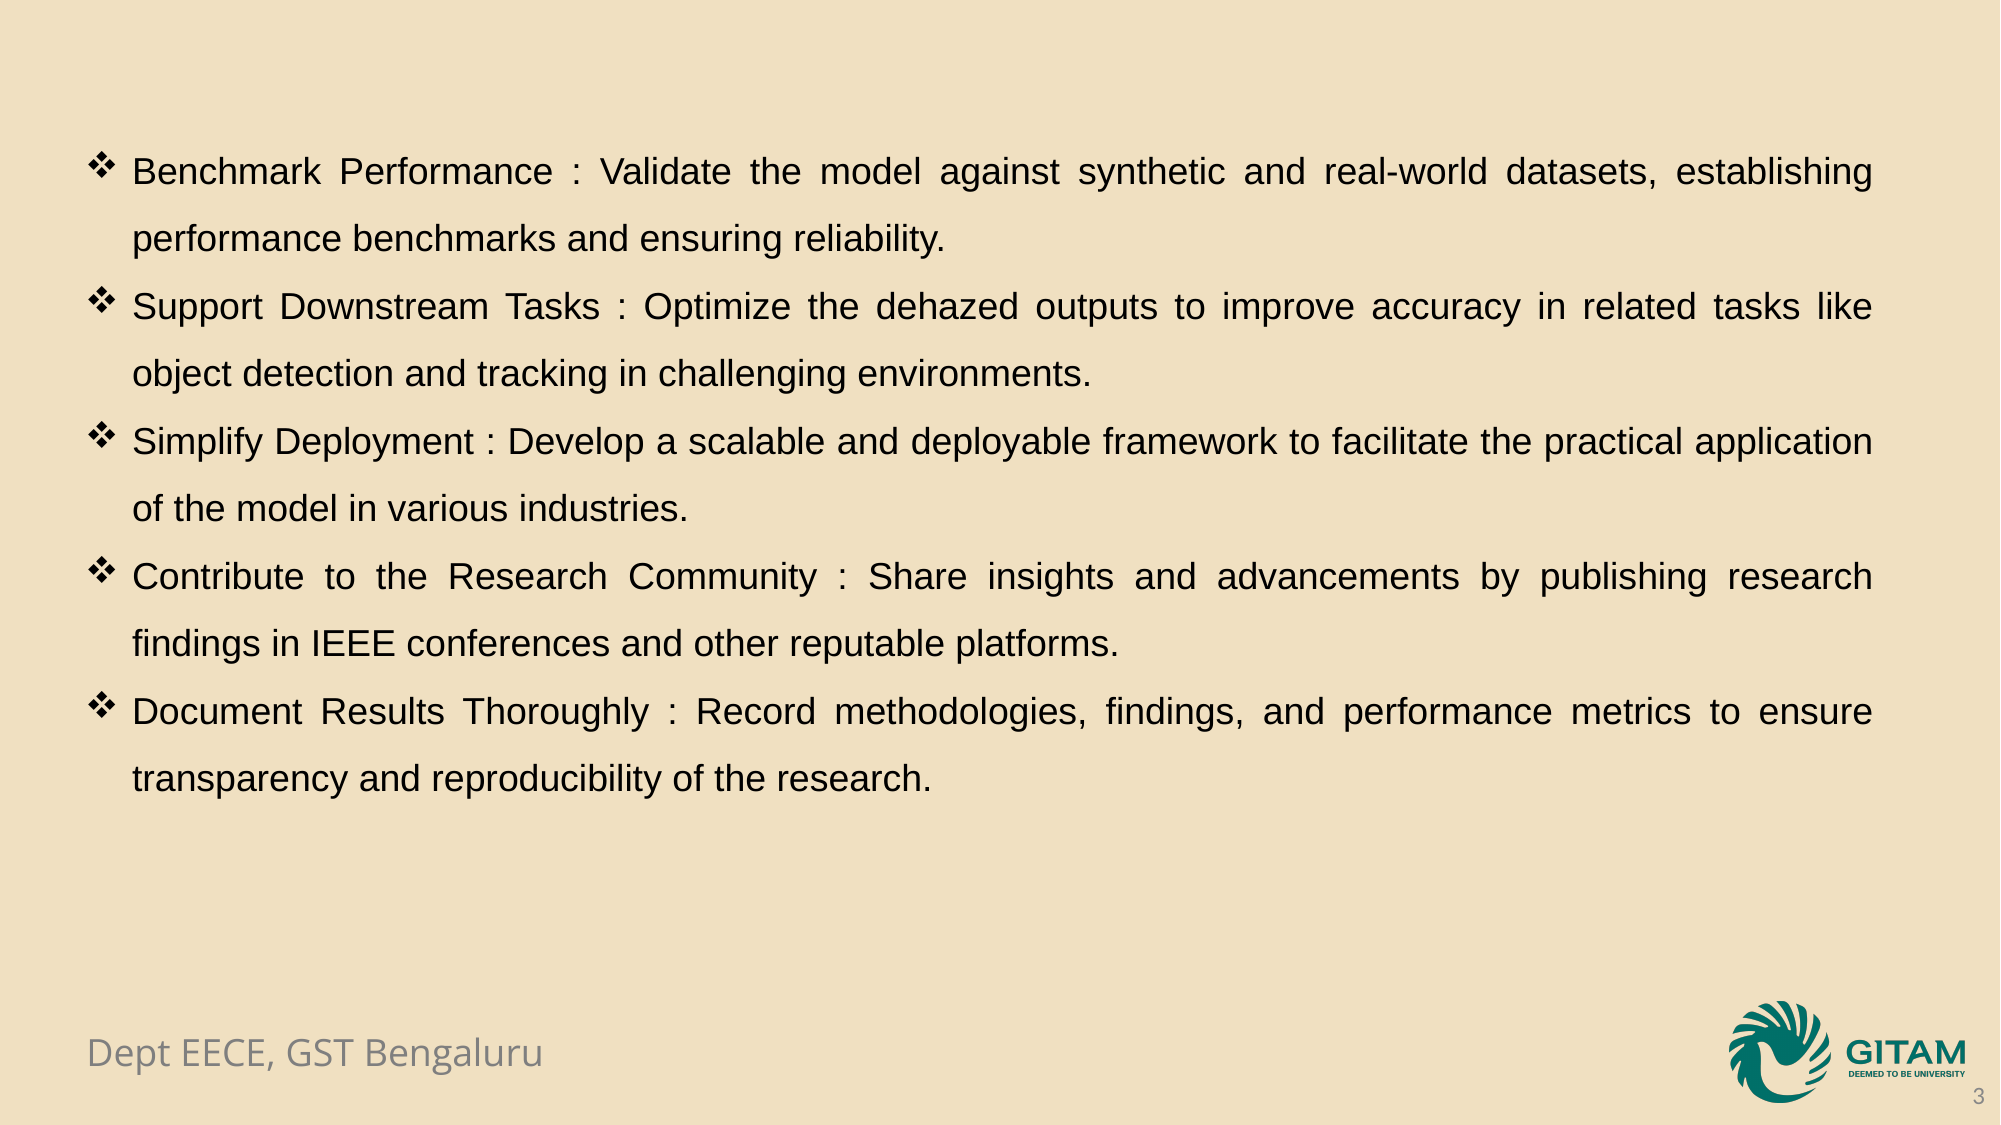

Benchmark Performance : Validate the model against synthetic and real-world datasets, establishing performance benchmarks and ensuring reliability.
Support Downstream Tasks : Optimize the dehazed outputs to improve accuracy in related tasks like object detection and tracking in challenging environments.
Simplify Deployment : Develop a scalable and deployable framework to facilitate the practical application of the model in various industries.
Contribute to the Research Community : Share insights and advancements by publishing research findings in IEEE conferences and other reputable platforms.
Document Results Thoroughly : Record methodologies, findings, and performance metrics to ensure transparency and reproducibility of the research.
3